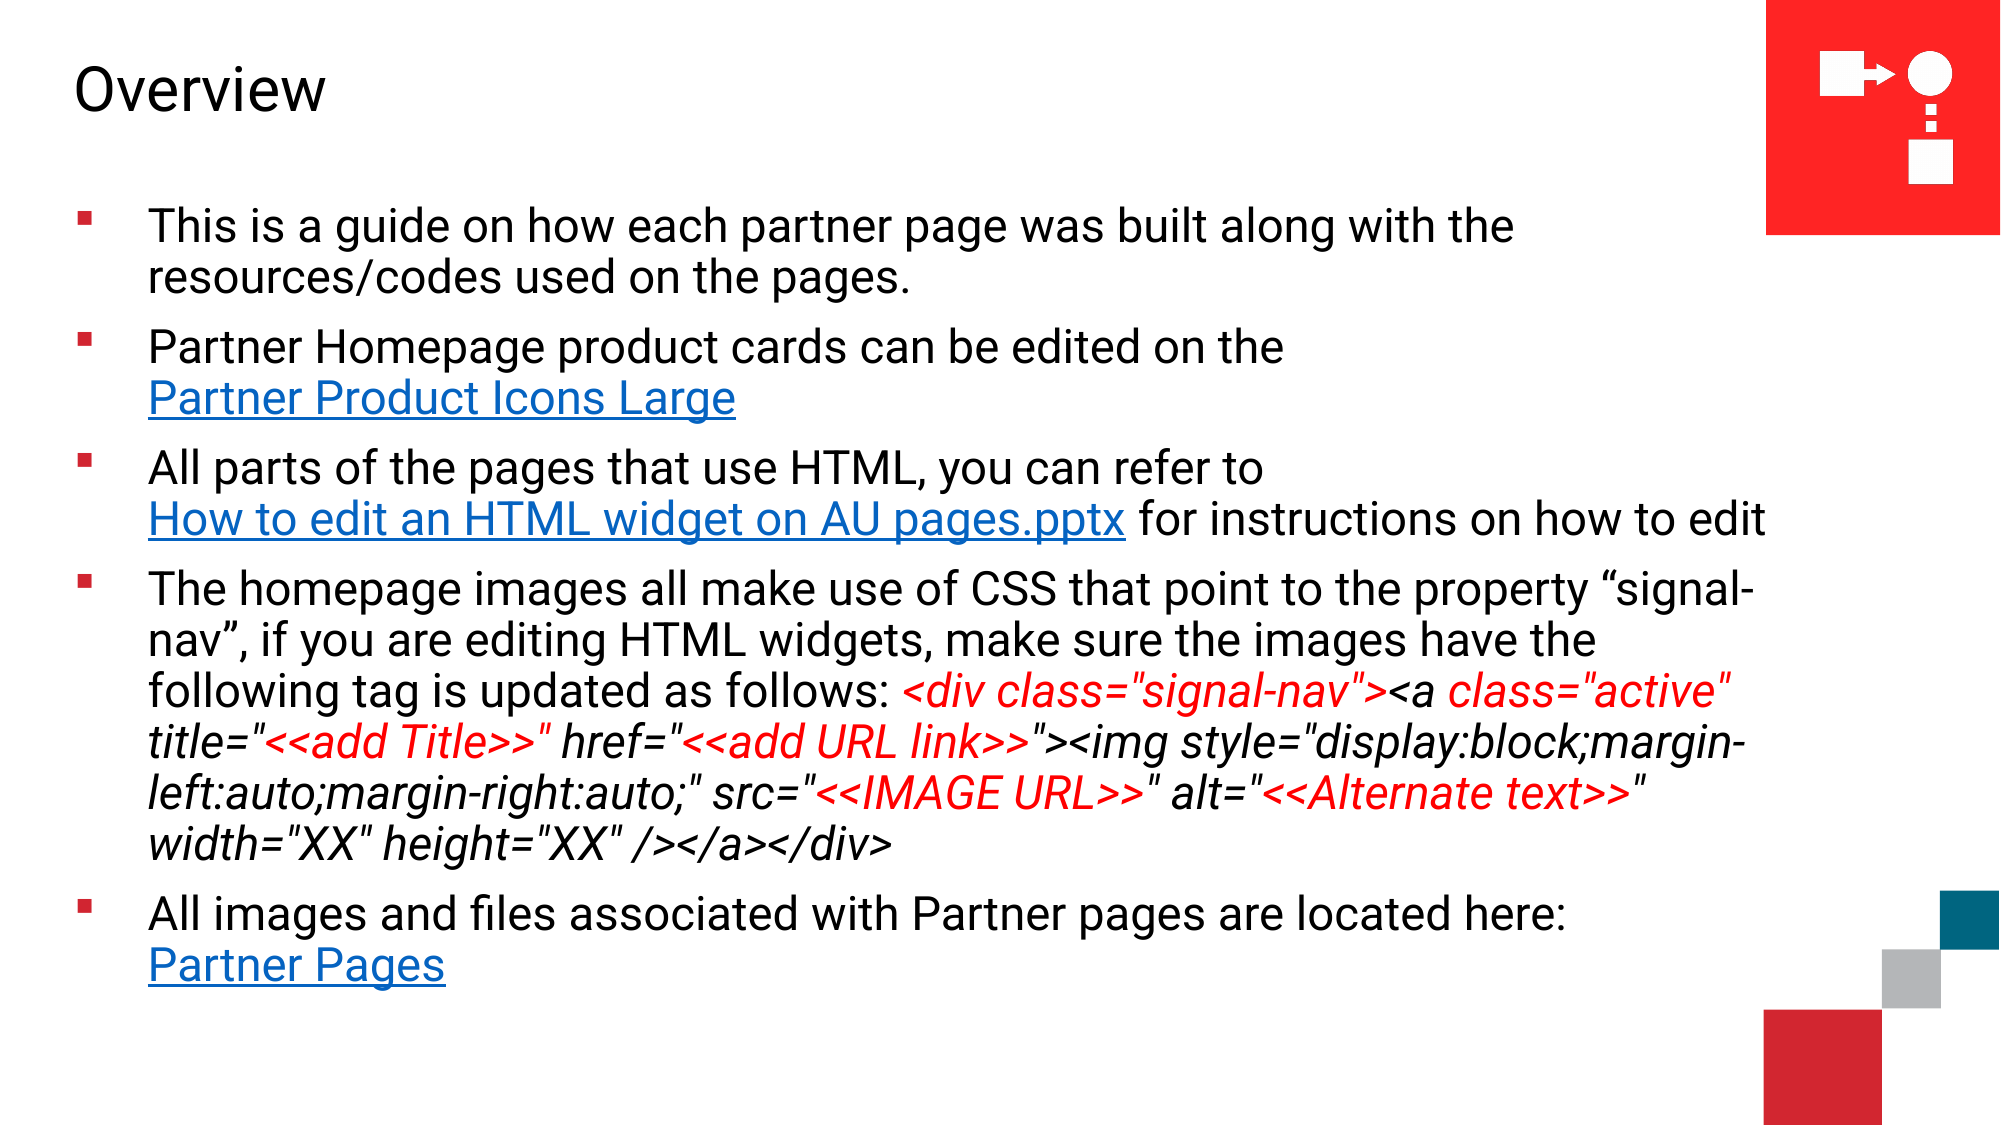

# Overview
This is a guide on how each partner page was built along with the resources/codes used on the pages.
Partner Homepage product cards can be edited on the Partner Product Icons Large
All parts of the pages that use HTML, you can refer to How to edit an HTML widget on AU pages.pptx for instructions on how to edit
The homepage images all make use of CSS that point to the property “signal-nav”, if you are editing HTML widgets, make sure the images have the following tag is updated as follows: <div class="signal-nav"><a class="active" title="<<add Title>>" href="<<add URL link>>"><img style="display:block;margin-left:auto;margin-right:auto;" src="<<IMAGE URL>>" alt="<<Alternate text>>" width="XX" height="XX" /></a></div>
All images and files associated with Partner pages are located here: Partner Pages